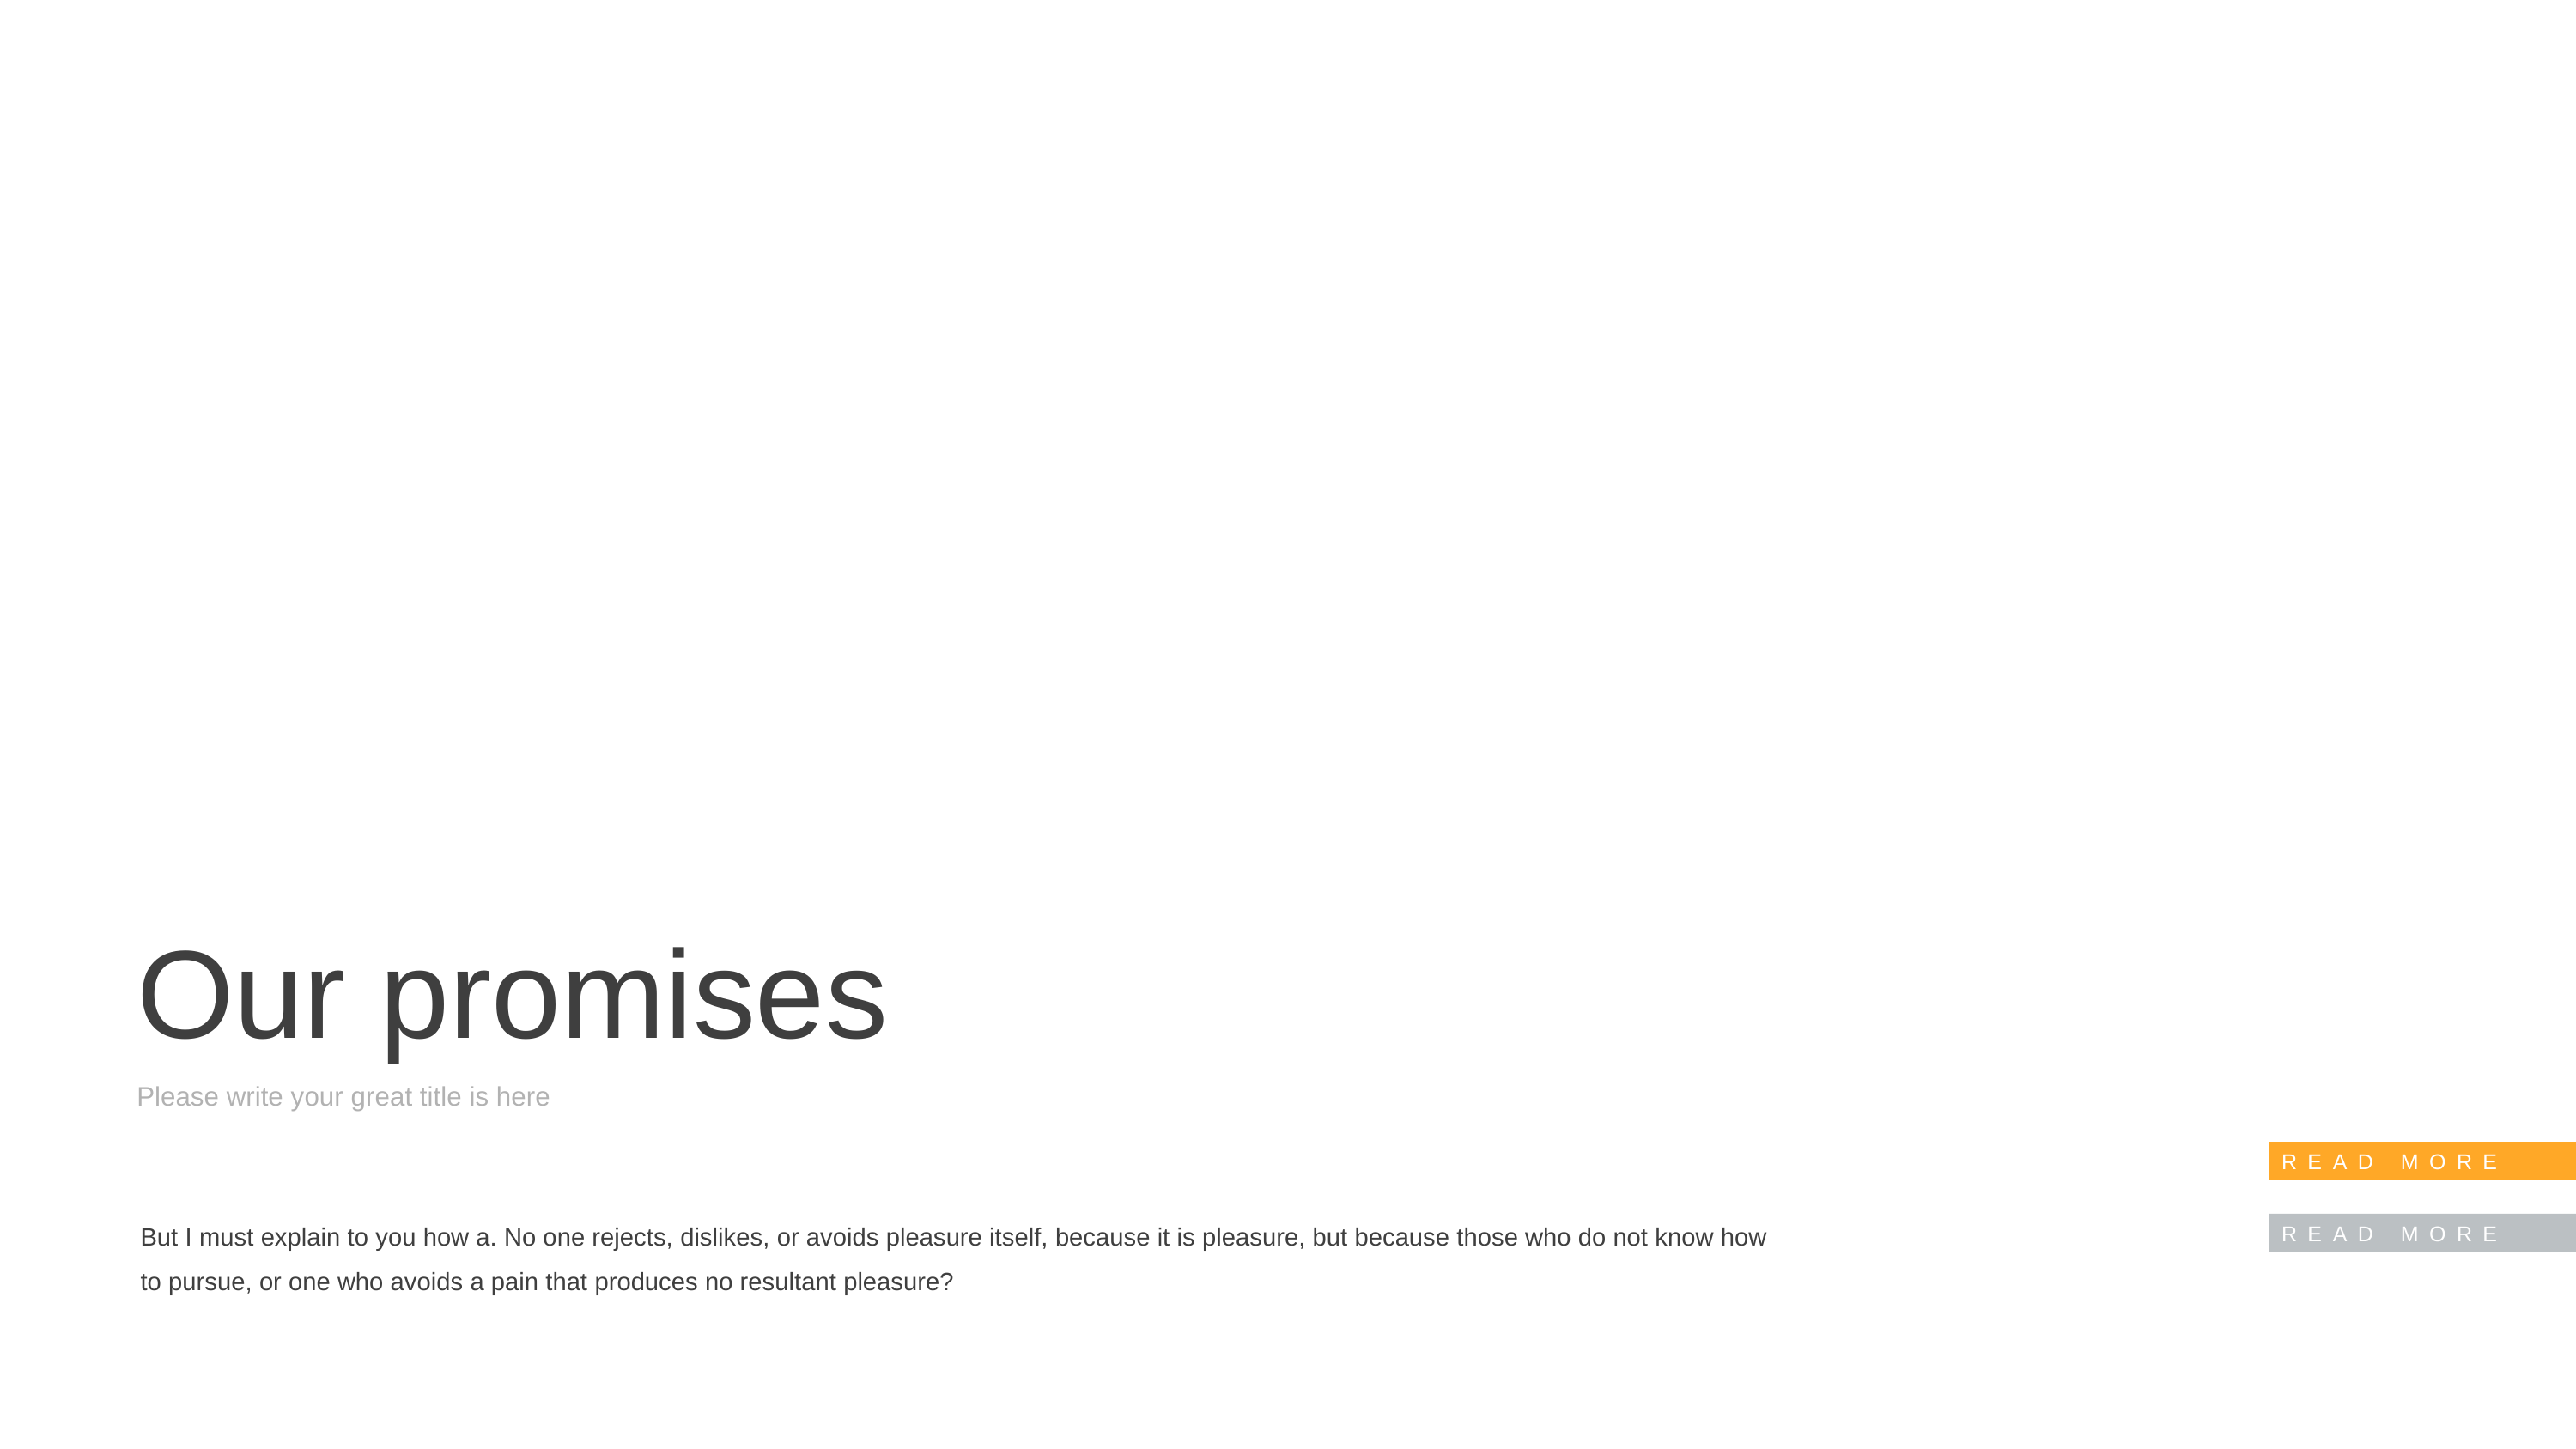

Our promises
Please write your great title is here
READ MORE
But I must explain to you how a. No one rejects, dislikes, or avoids pleasure itself, because it is pleasure, but because those who do not know how to pursue, or one who avoids a pain that produces no resultant pleasure?
READ MORE